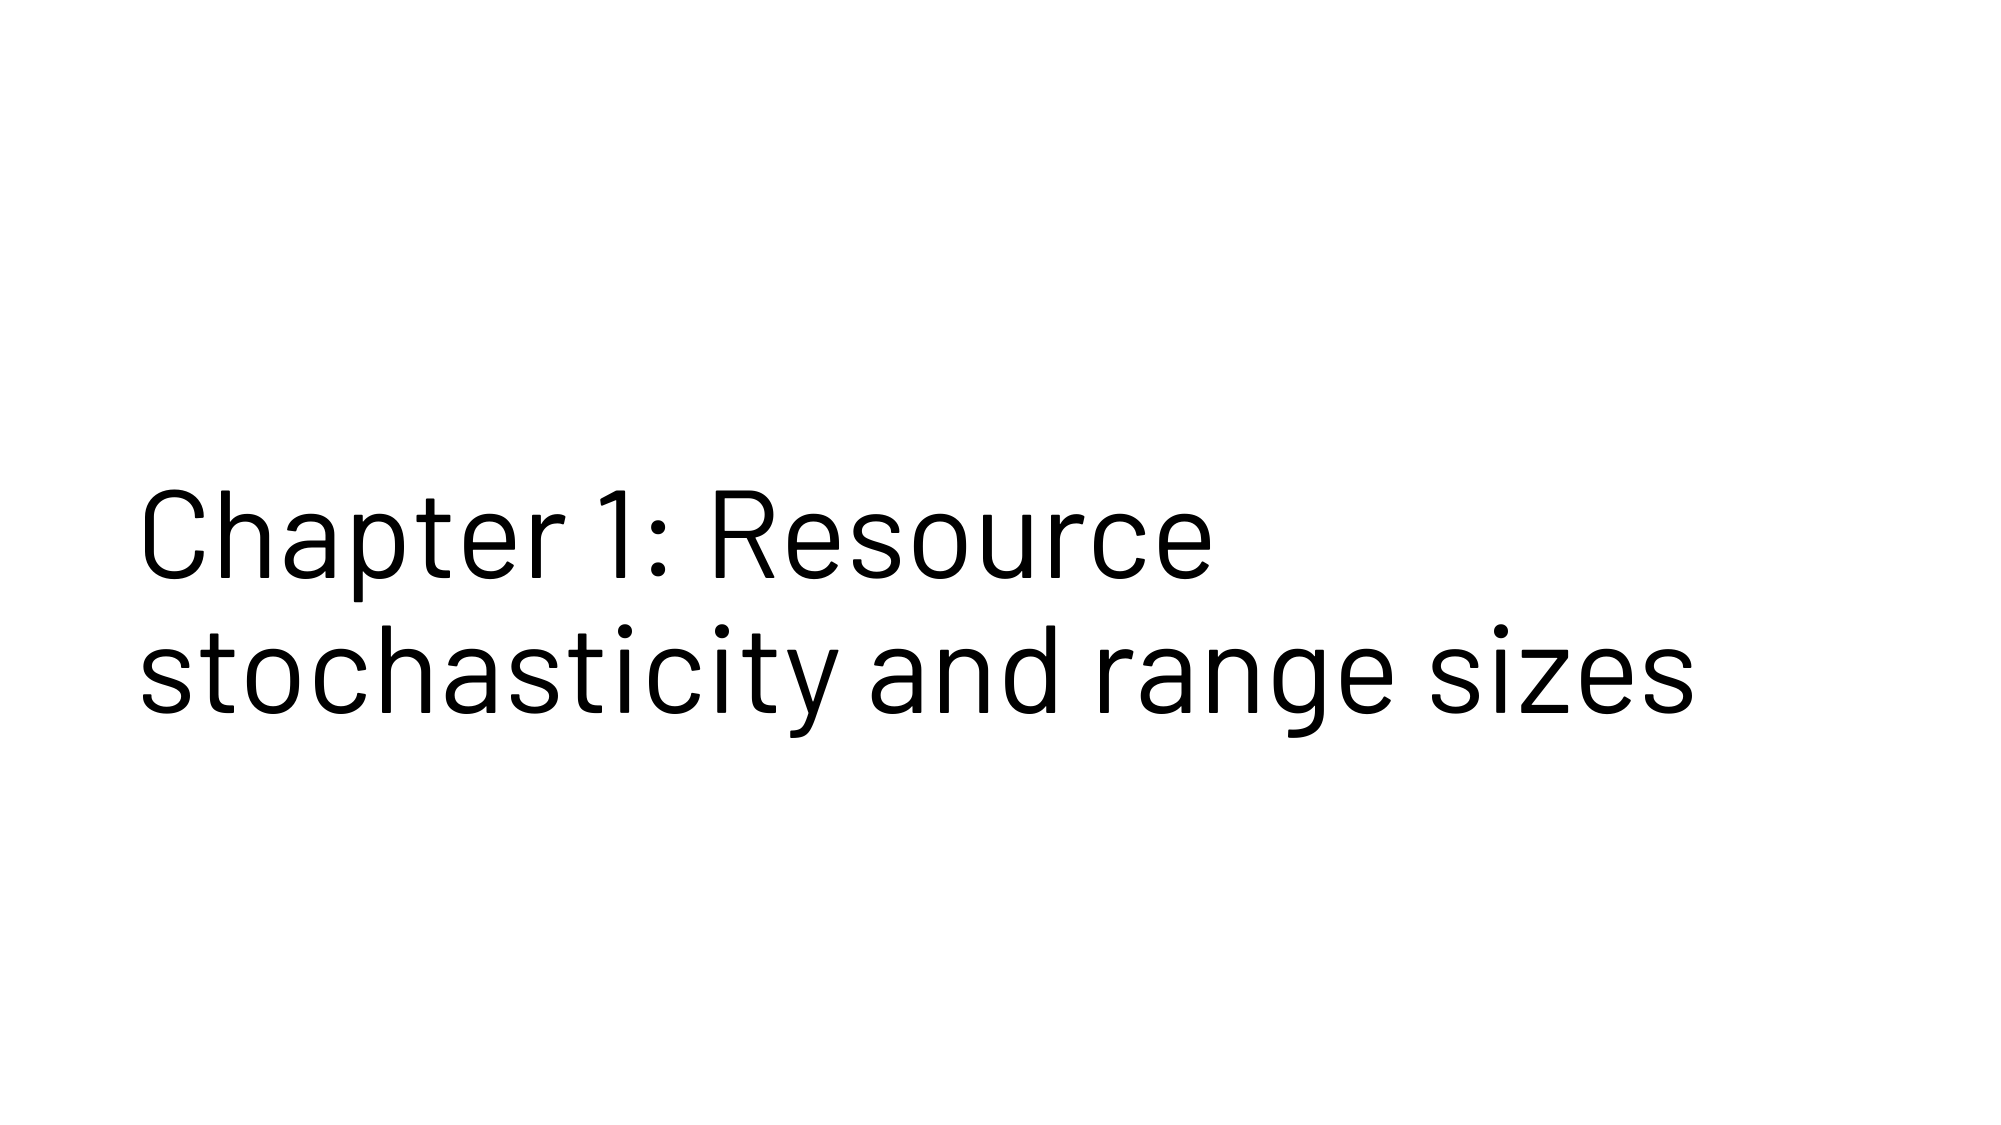

# Chapter 1: Resource stochasticity and range sizes